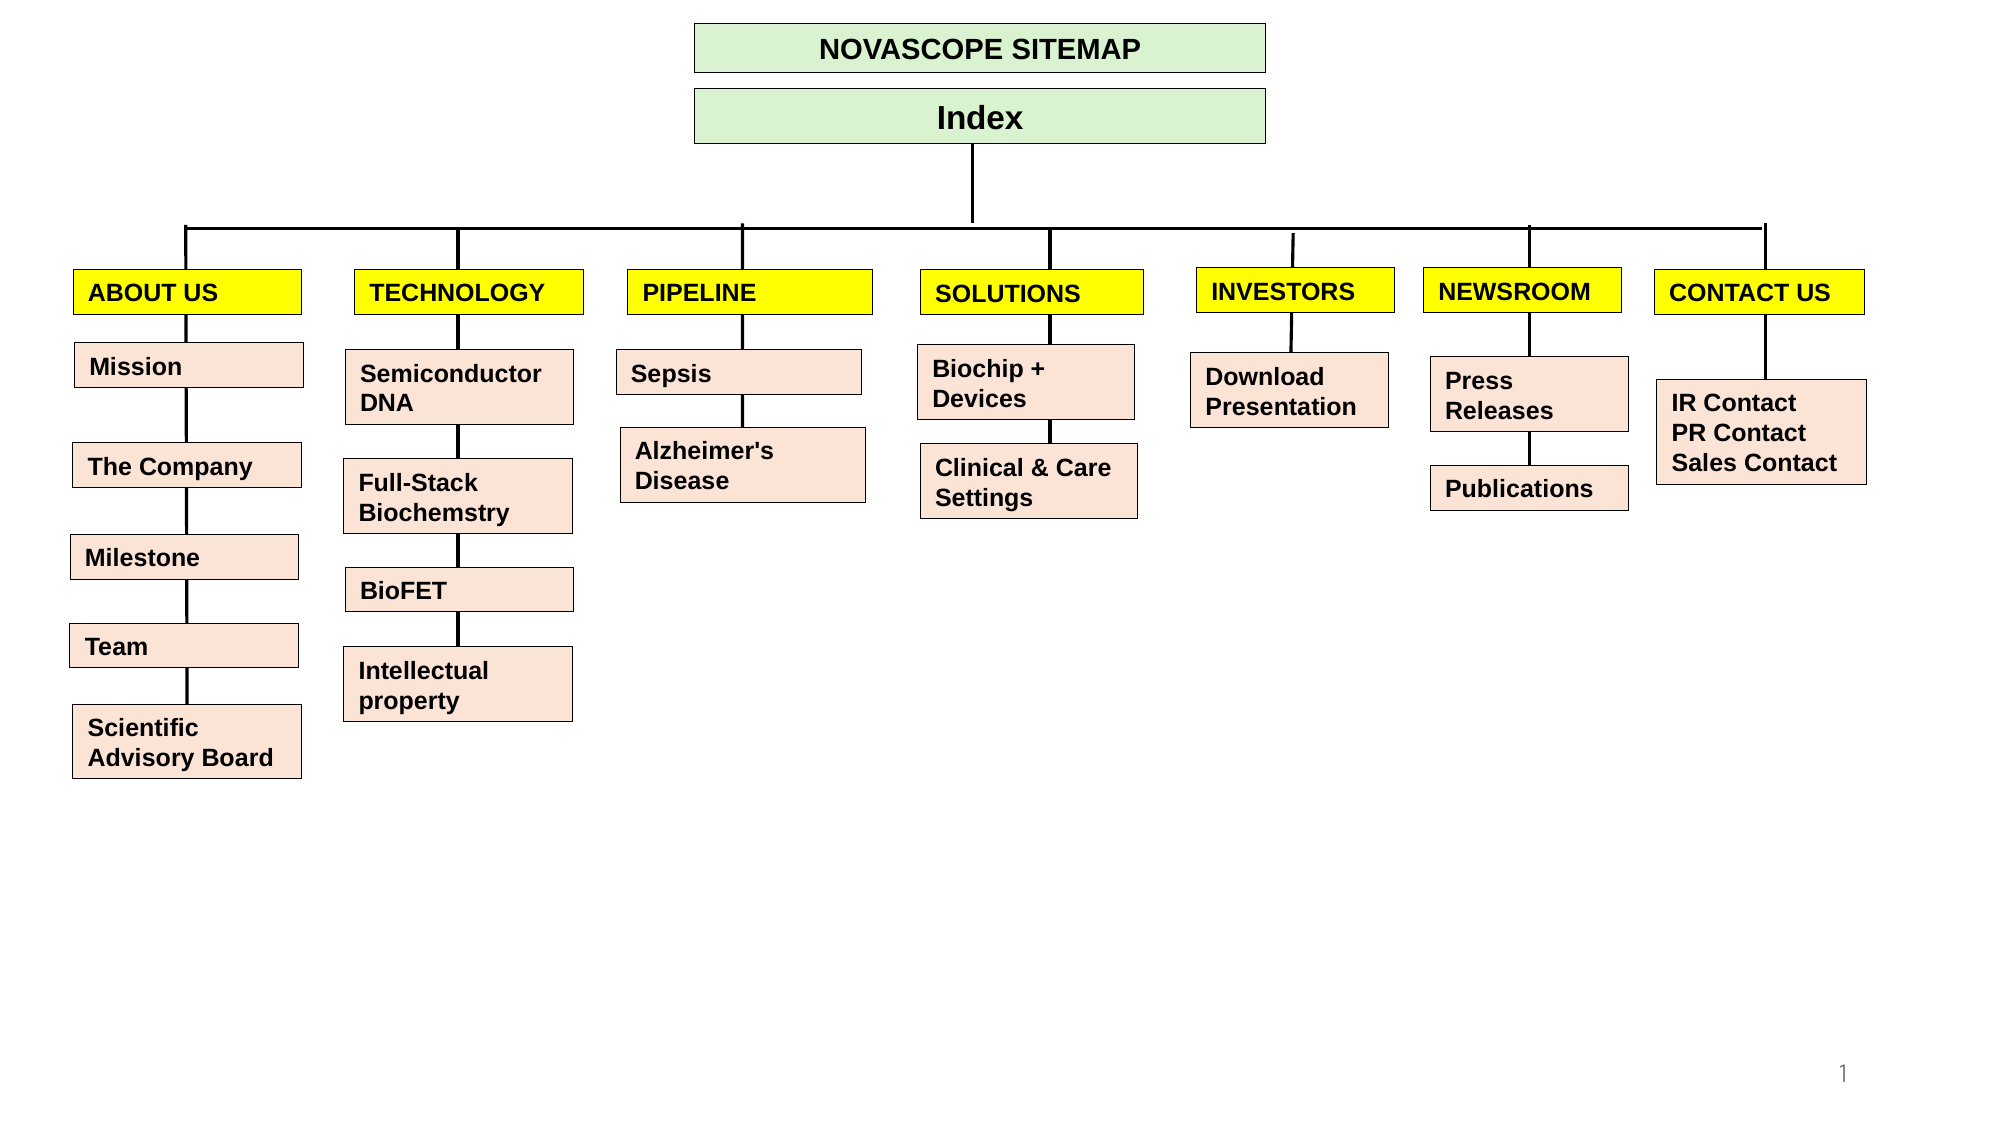

NOVASCOPE SITEMAP
Index
NEWSROOM
INVESTORS
ABOUT US
TECHNOLOGY
PIPELINE
CONTACT US
SOLUTIONS
Mission
Biochip + Devices
Semiconductor DNA
Sepsis
Download
Presentation
Press Releases
IR Contact
PR Contact
Sales Contact
Alzheimer's Disease
The Company
Clinical & Care Settings
Full-Stack Biochemstry
Publications
Milestone
BioFET
Team
Intellectual property
Scientific  Advisory Board
1